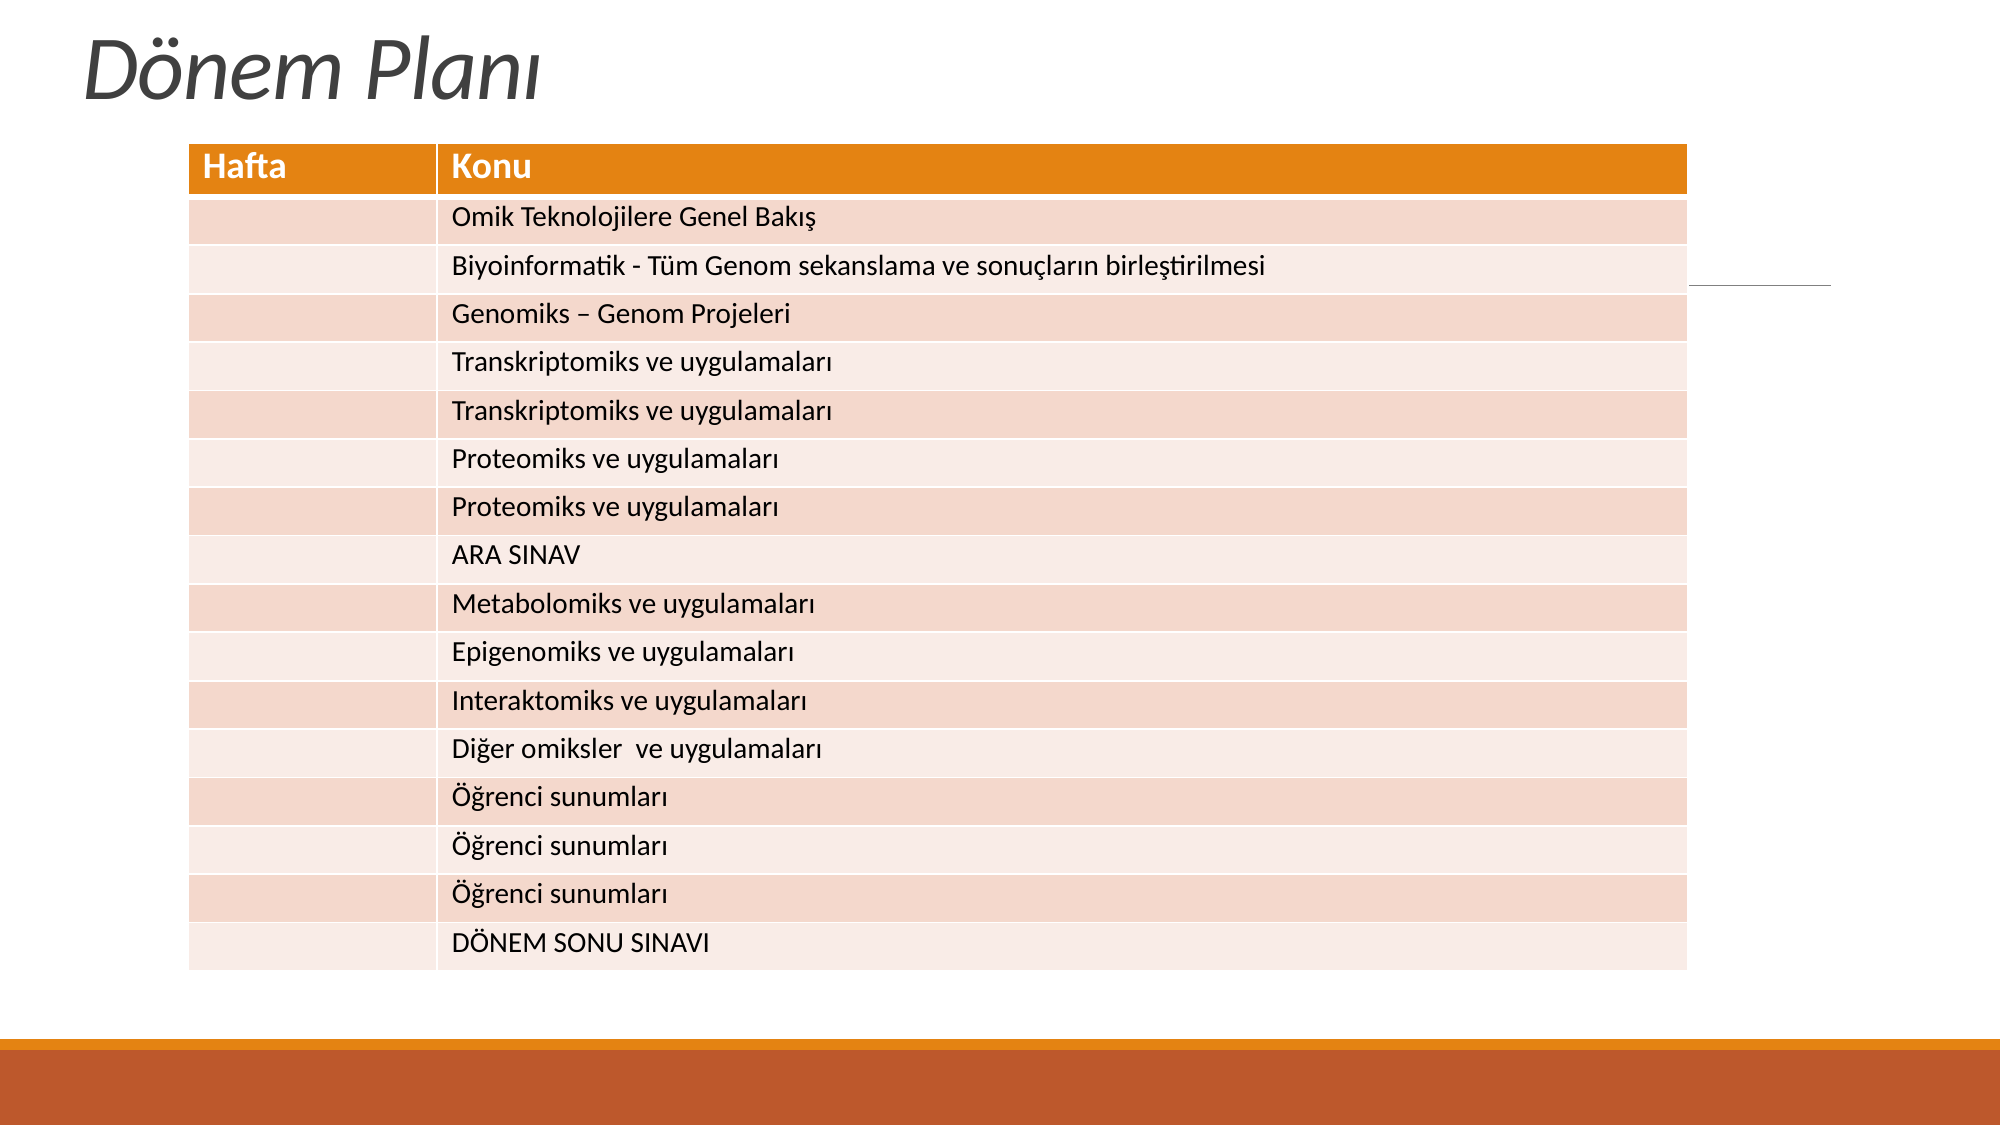

# Dönem Planı
| Hafta | Konu |
| --- | --- |
|  | Omik Teknolojilere Genel Bakış |
|  | Biyoinformatik - Tüm Genom sekanslama ve sonuçların birleştirilmesi |
|  | Genomiks – Genom Projeleri |
|  | Transkriptomiks ve uygulamaları |
|  | Transkriptomiks ve uygulamaları |
|  | Proteomiks ve uygulamaları |
|  | Proteomiks ve uygulamaları |
|  | ARA SINAV |
|  | Metabolomiks ve uygulamaları |
|  | Epigenomiks ve uygulamaları |
|  | Interaktomiks ve uygulamaları |
|  | Diğer omiksler ve uygulamaları |
|  | Öğrenci sunumları |
|  | Öğrenci sunumları |
|  | Öğrenci sunumları |
|  | DÖNEM SONU SINAVI |